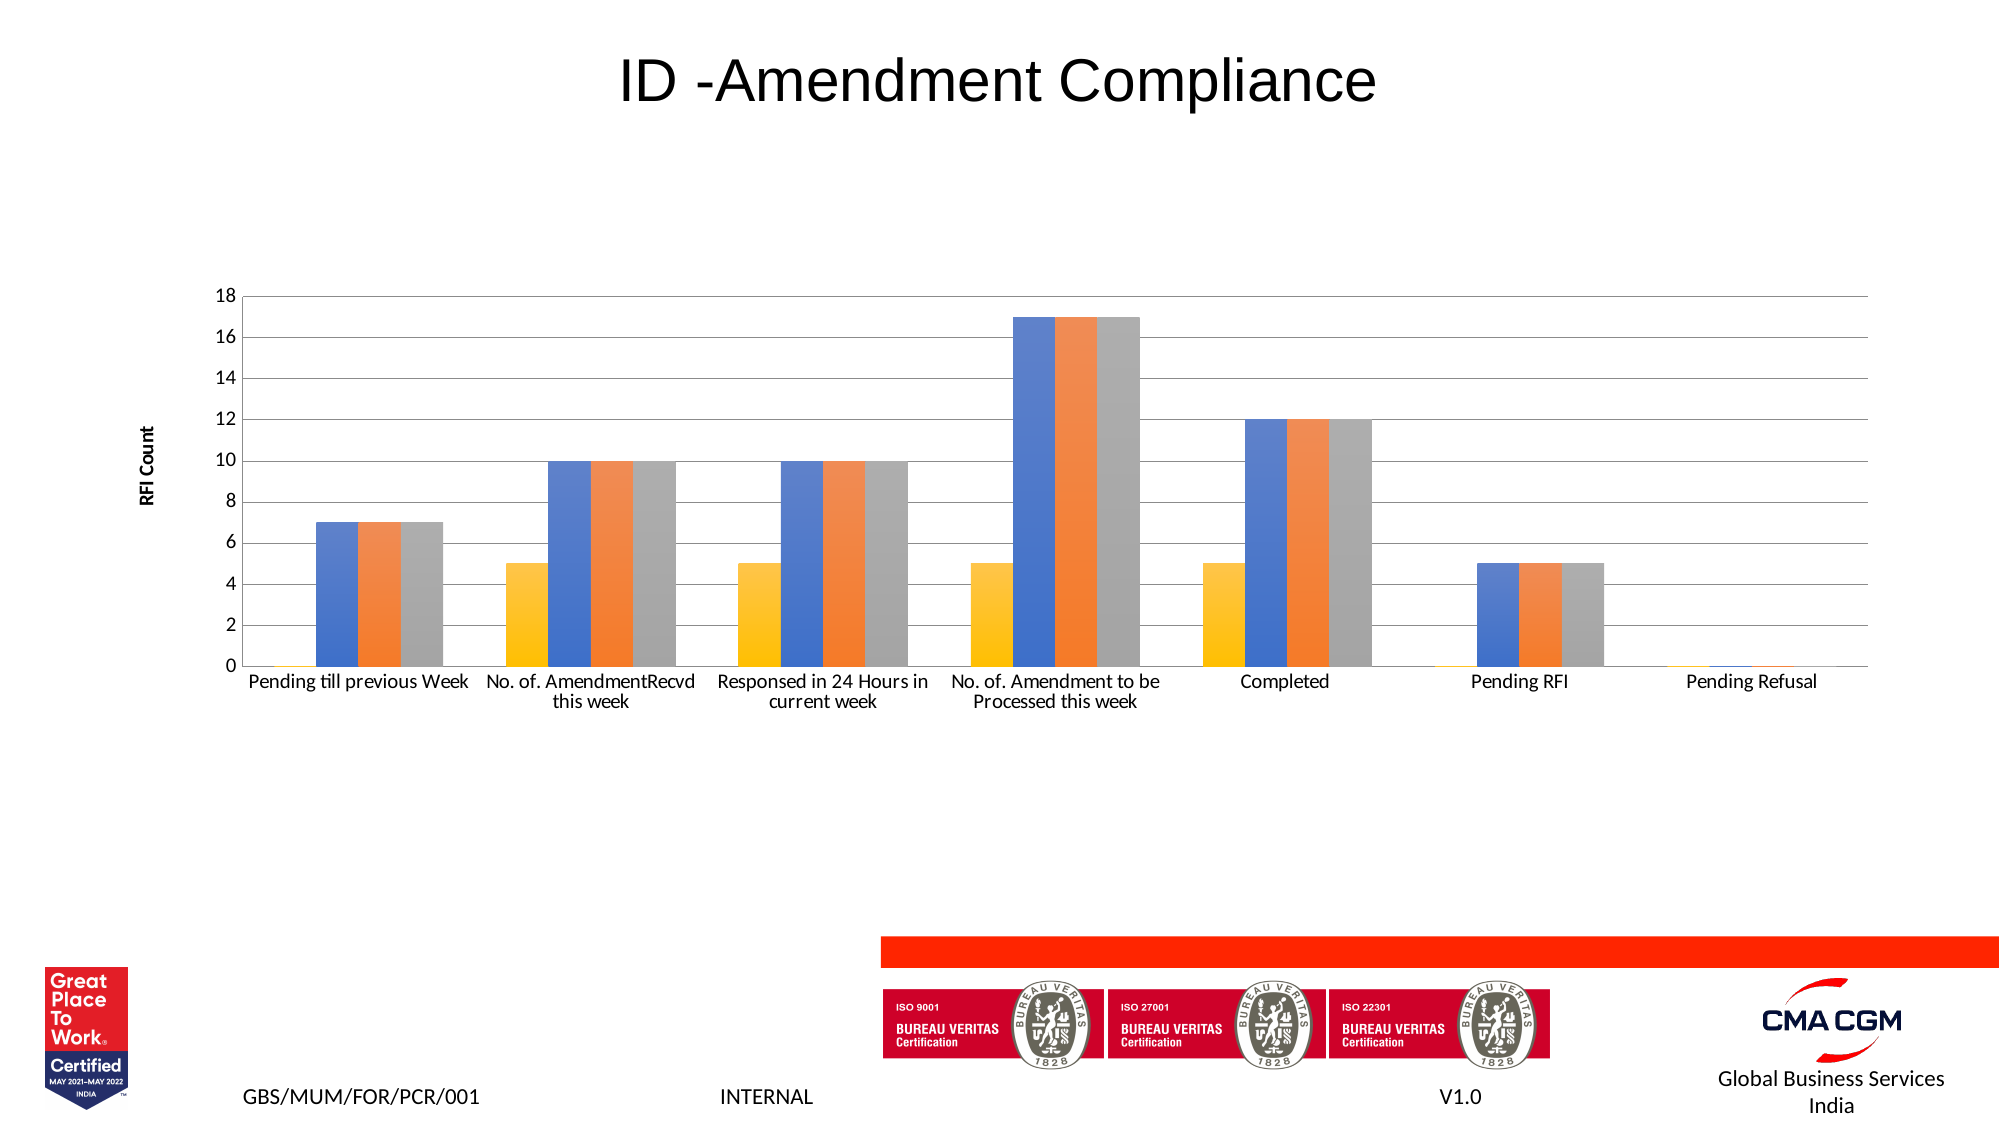

ID -Amendment Compliance

### Chart

| Category | Wk 5 | Wk 6 | Wk 7 | Wk 8 |
|---|---|---|---|---|
| Pending till previous Week | 0.0 | 7.0 | 7.0 | 7.0 |
| No. of. AmendmentRecvd this week | 5.0 | 10.0 | 10.0 | 10.0 |
| Responsed in 24 Hours in current week | 5.0 | 10.0 | 10.0 | 10.0 |
| No. of. Amendment to be Processed this week | 5.0 | 17.0 | 17.0 | 17.0 |
| Completed  | 5.0 | 12.0 | 12.0 | 12.0 |
| Pending RFI | 0.0 | 5.0 | 5.0 | 5.0 |
| Pending Refusal | 0.0 | 0.0 | 0.0 | 0.0 |